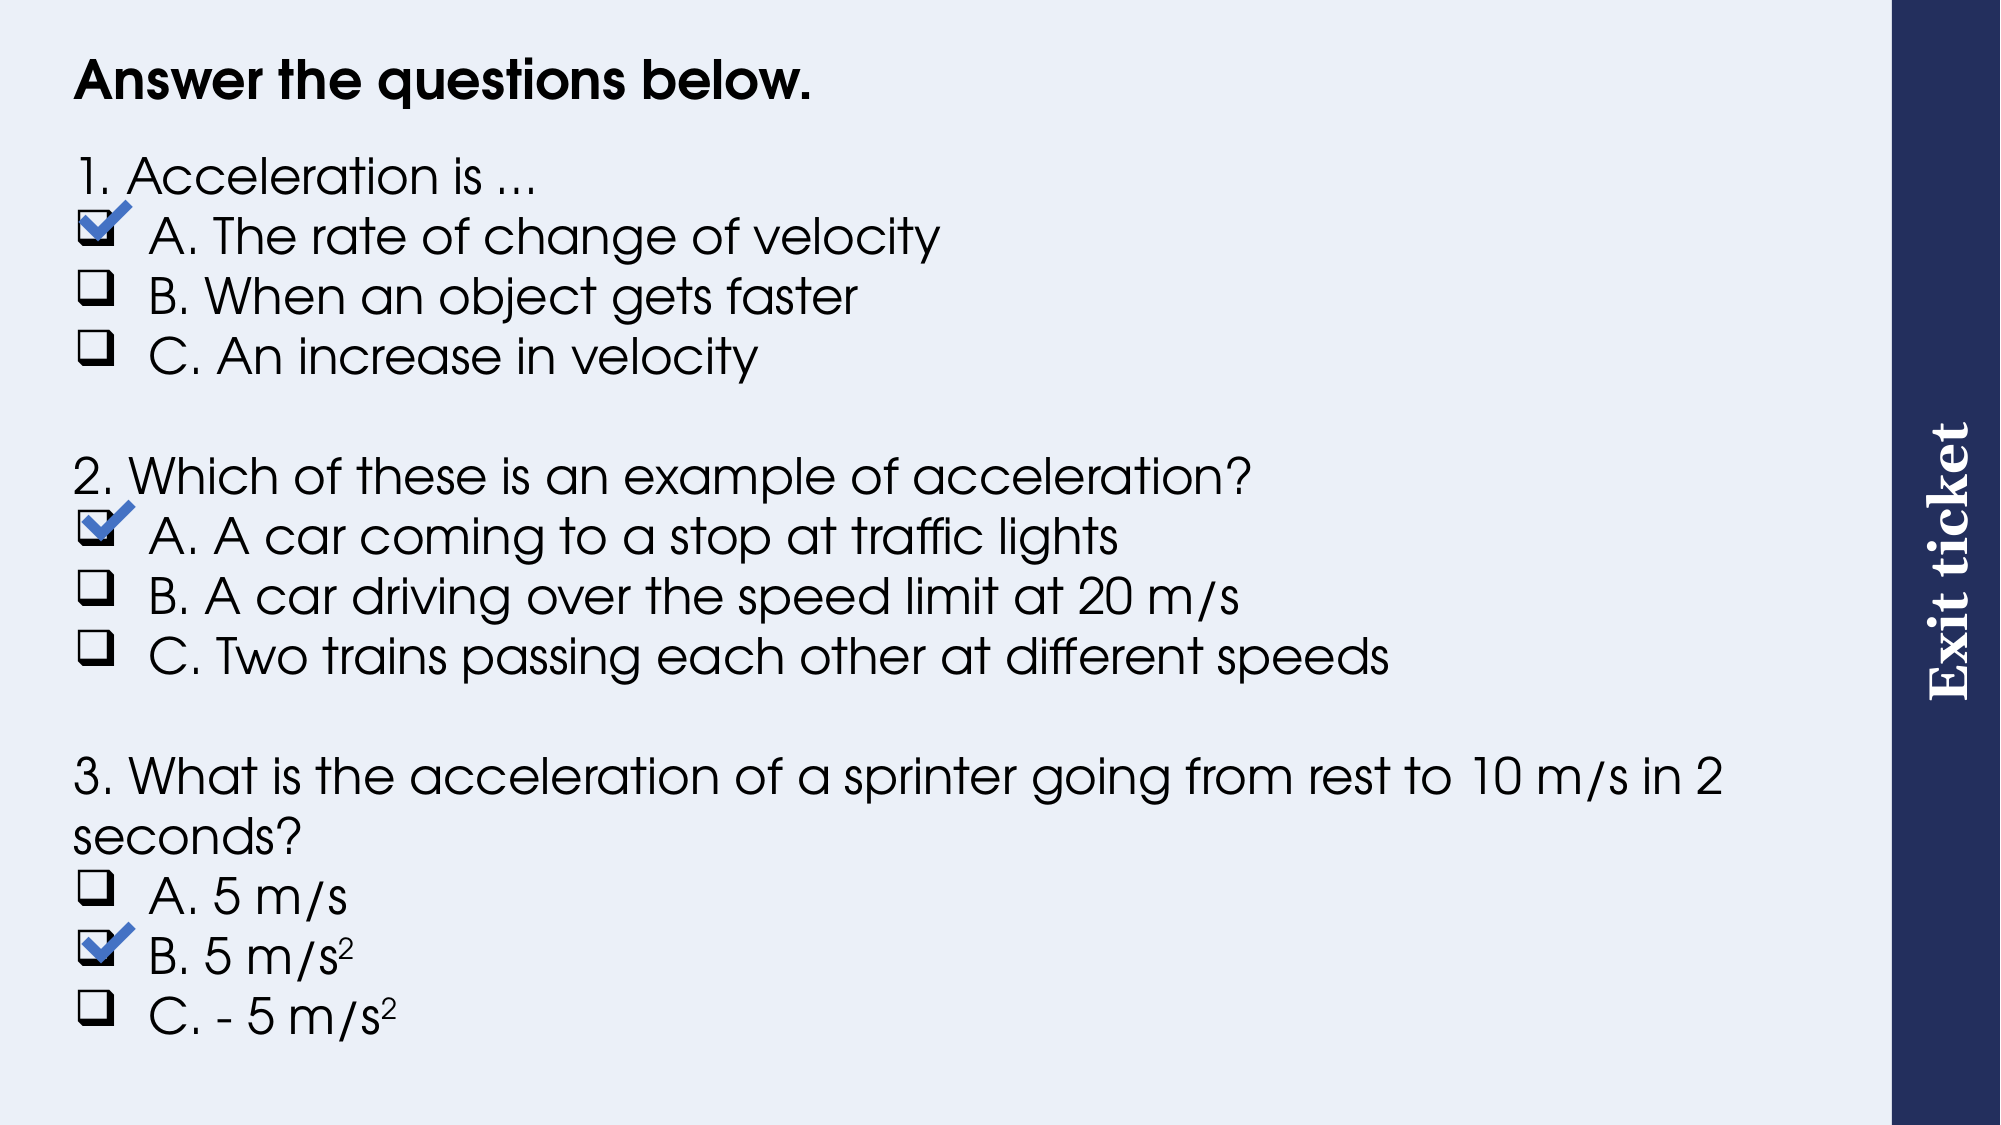

Answer the questions below.
1. Acceleration is …
A. The rate of change of velocity
B. When an object gets faster
C. An increase in velocity

2. Which of these is an example of acceleration?
A. A car coming to a stop at traffic lights
B. A car driving over the speed limit at 20 m/s
C. Two trains passing each other at different speeds

3. What is the acceleration of a sprinter going from rest to 10 m/s in 2 seconds?
A. 5 m/s
B. 5 m/s2
C. - 5 m/s2

✓
✓
✓